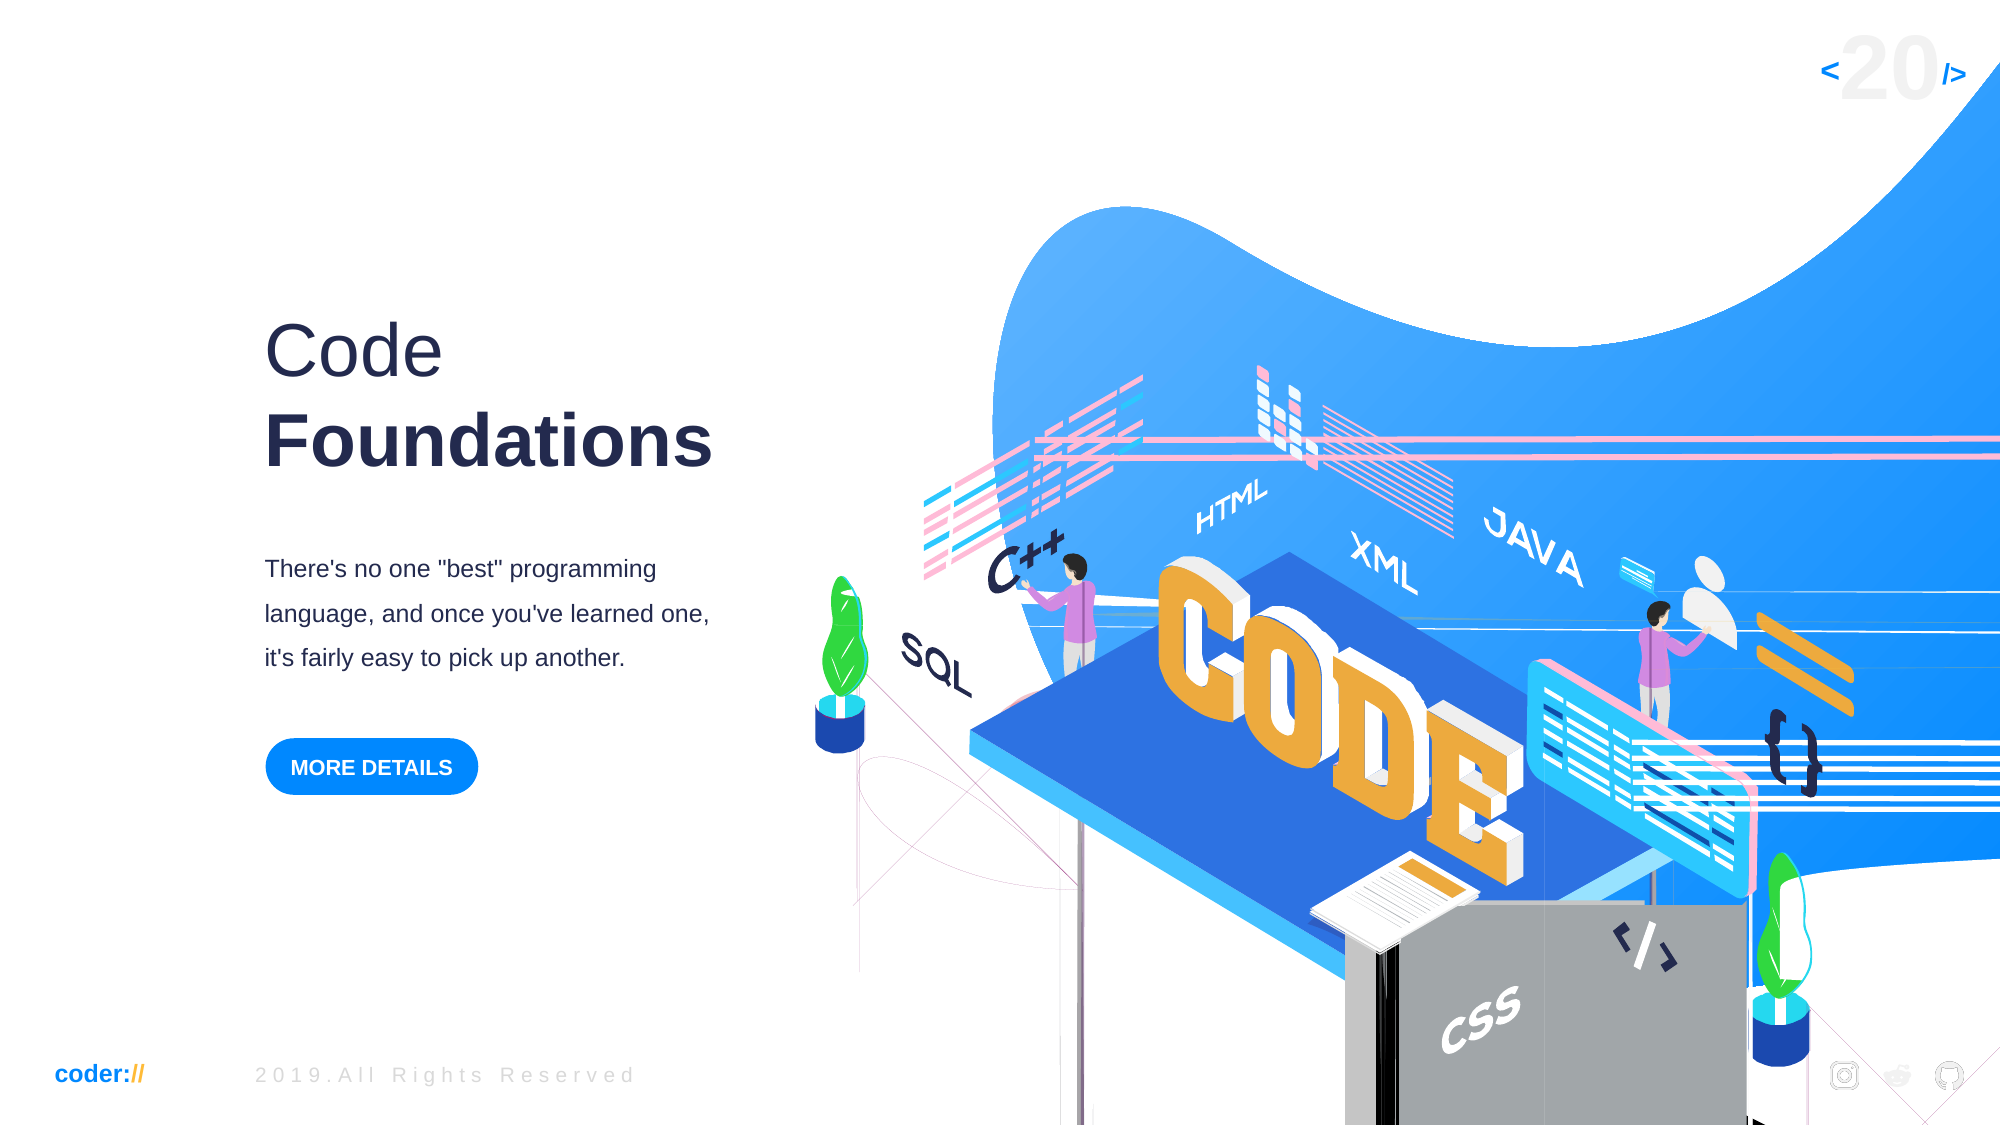

Code Foundations

There's no one "best" programming language, and once you've learned one, it's fairly easy to pick up another.
MORE DETAILS